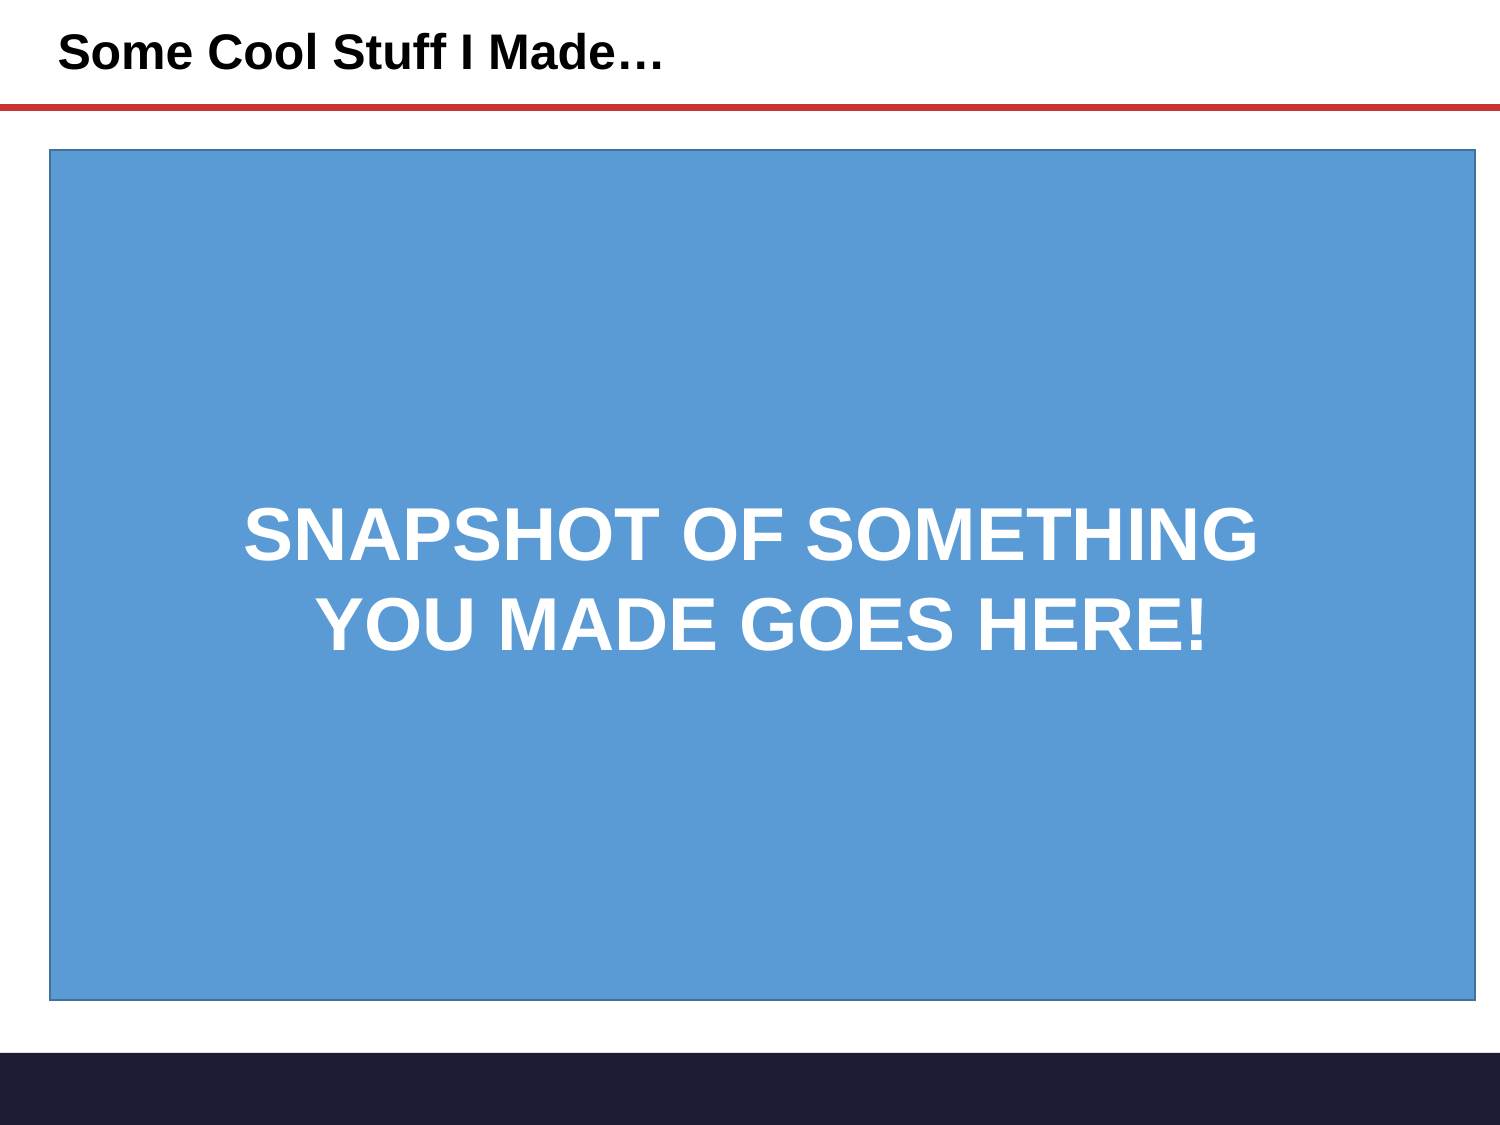

# Some Cool Stuff I Made…

SNAPSHOT OF SOMETHING
YOU MADE GOES HERE!